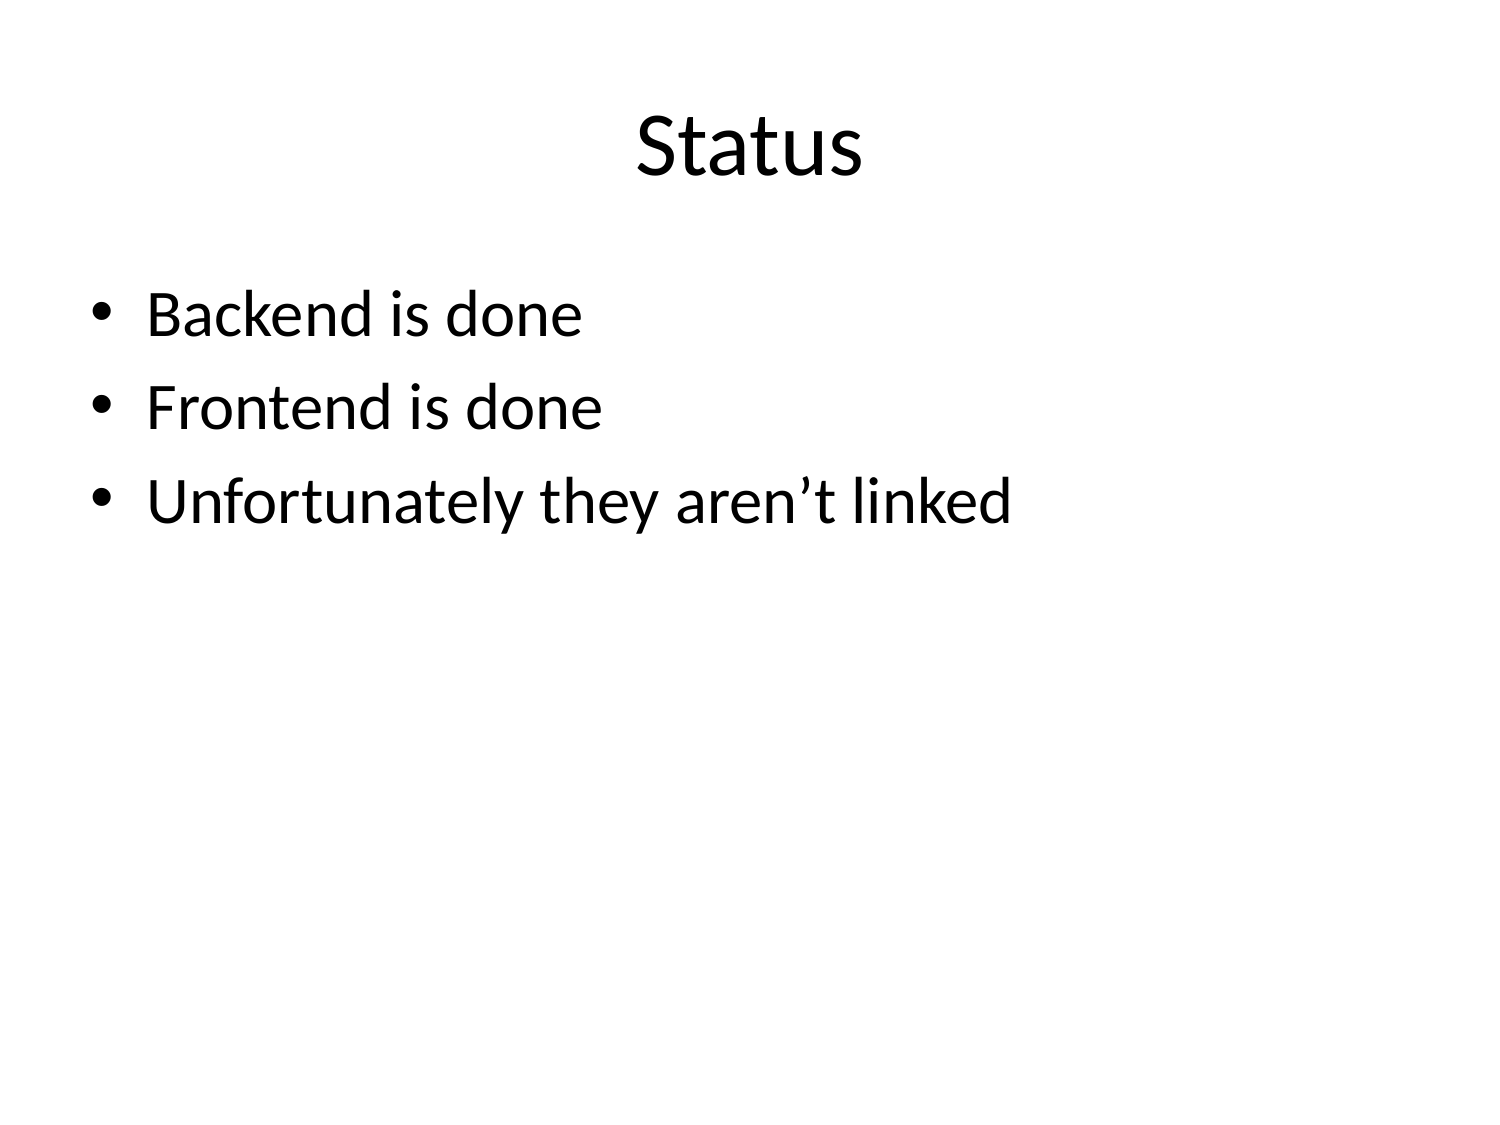

# Status
Backend is done
Frontend is done
Unfortunately they aren’t linked